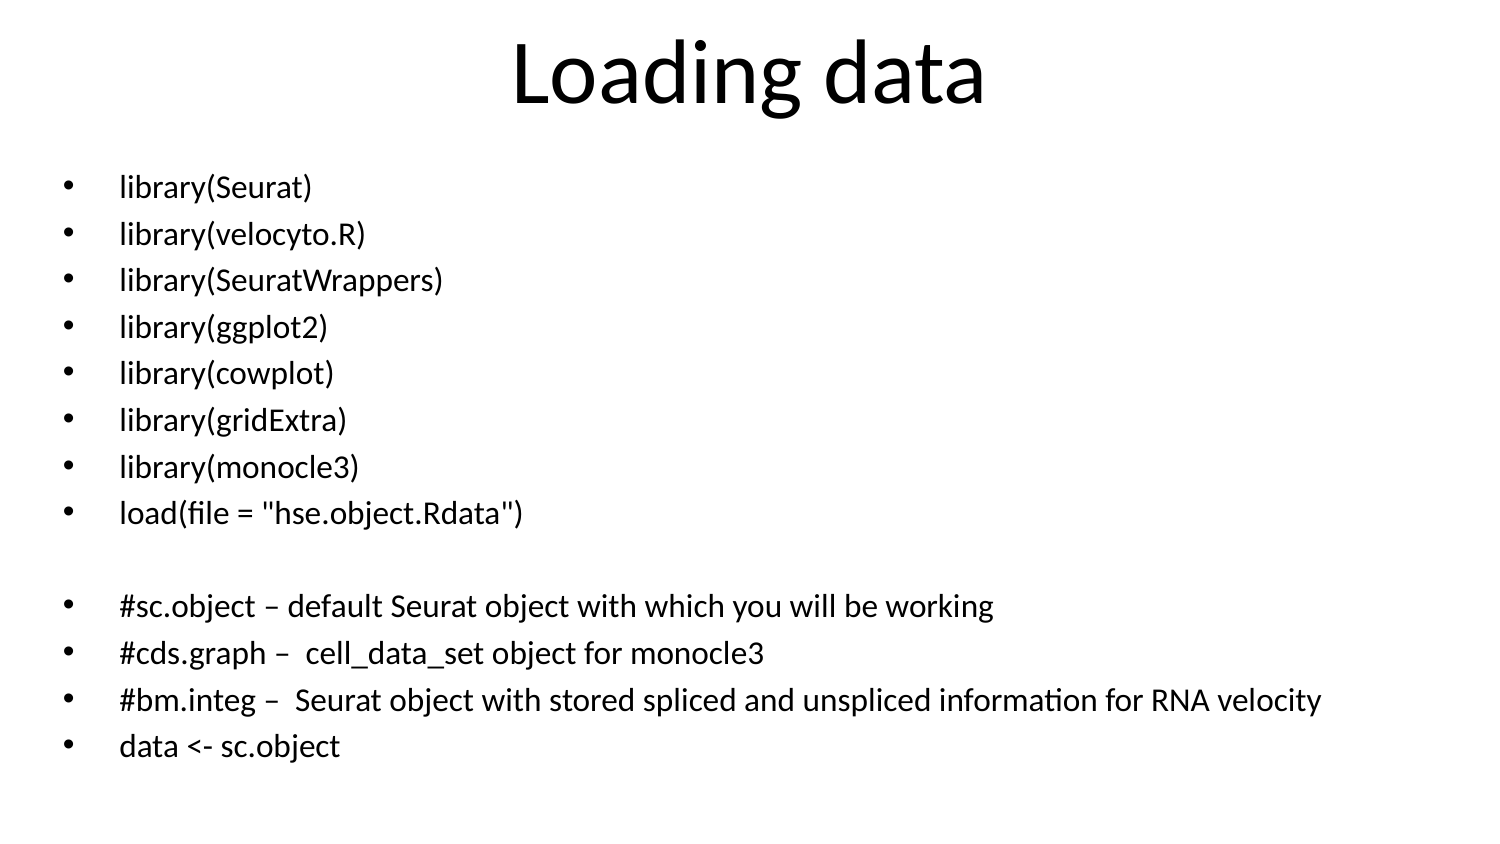

# Loading data
library(Seurat)
library(velocyto.R)
library(SeuratWrappers)
library(ggplot2)
library(cowplot)
library(gridExtra)
library(monocle3)
load(file = "hse.object.Rdata")

#sc.object – default Seurat object with which you will be working
#cds.graph –  cell_data_set object for monocle3
#bm.integ –  Seurat object with stored spliced and unspliced information for RNA velocity
data <- sc.object